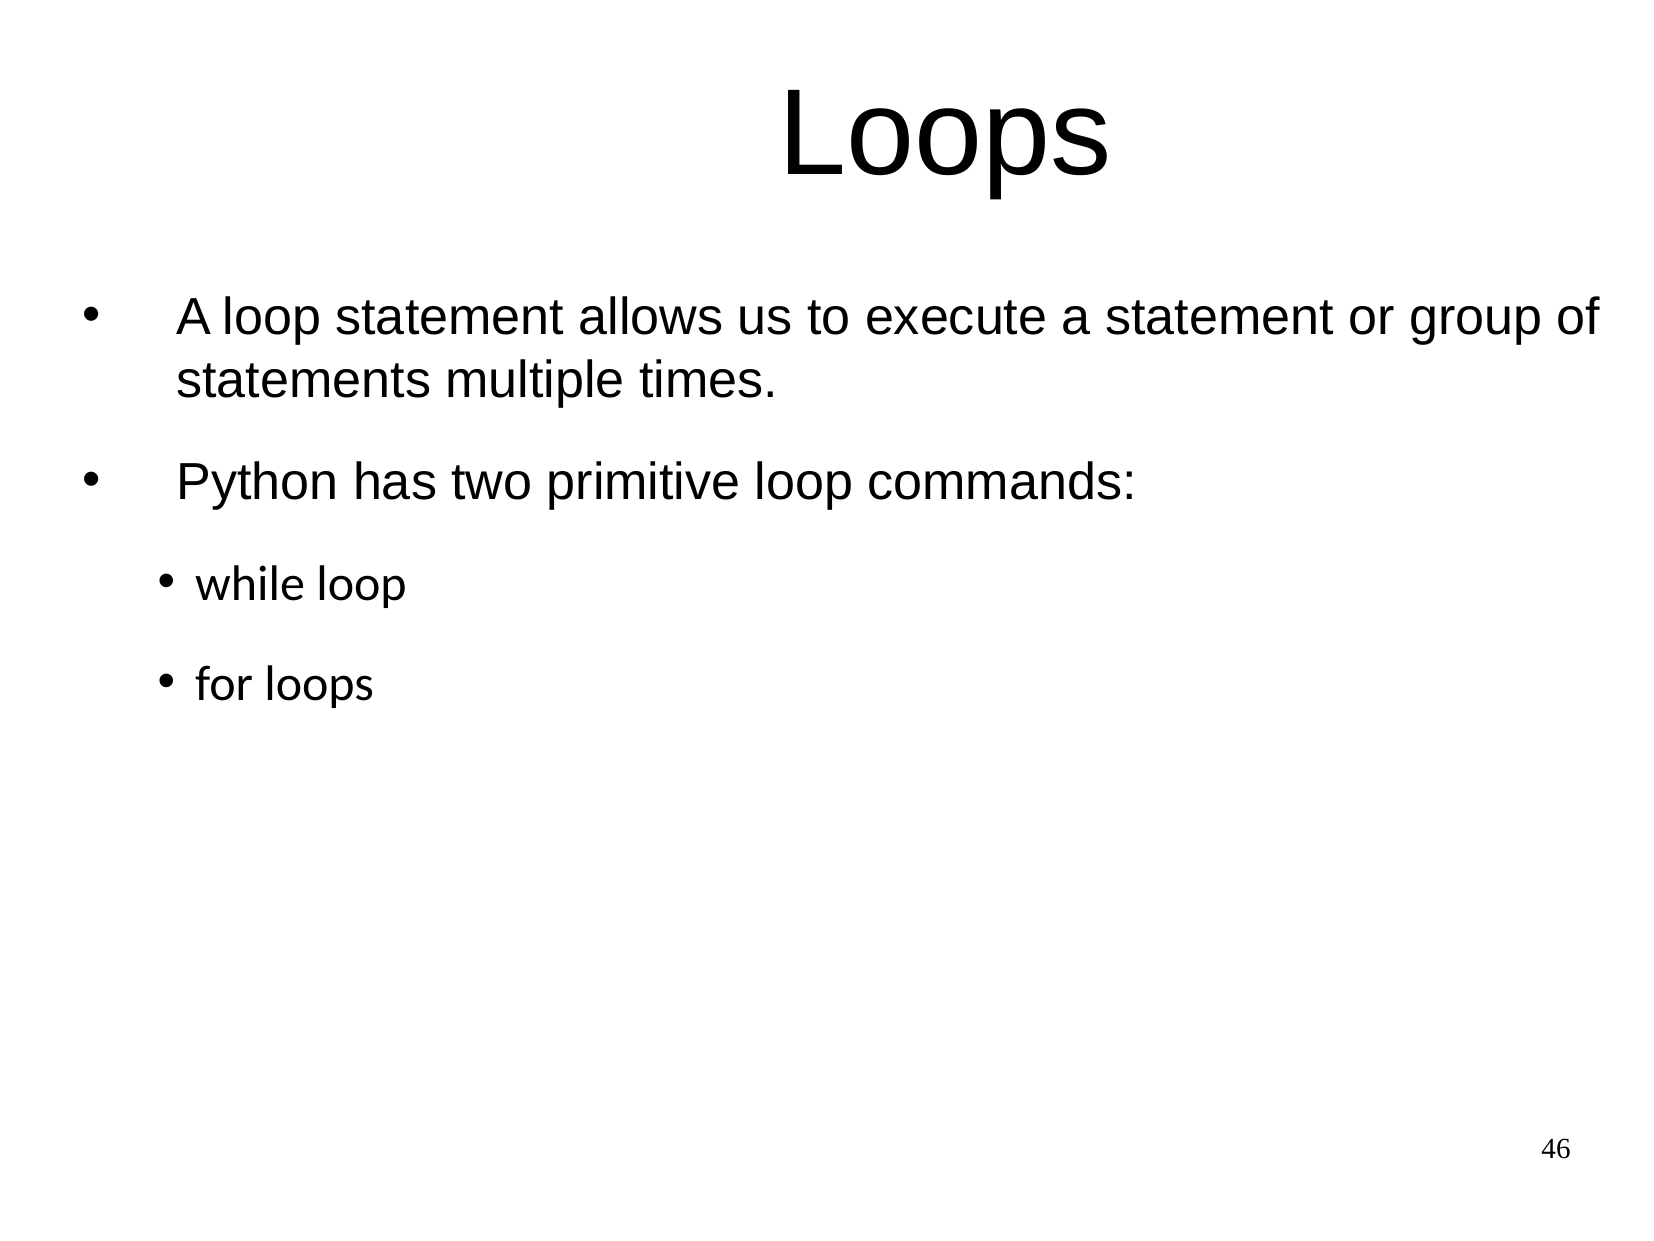

# Loops
A loop statement allows us to execute a statement or group of statements multiple times.
Python has two primitive loop commands:
while loop
for loops

46